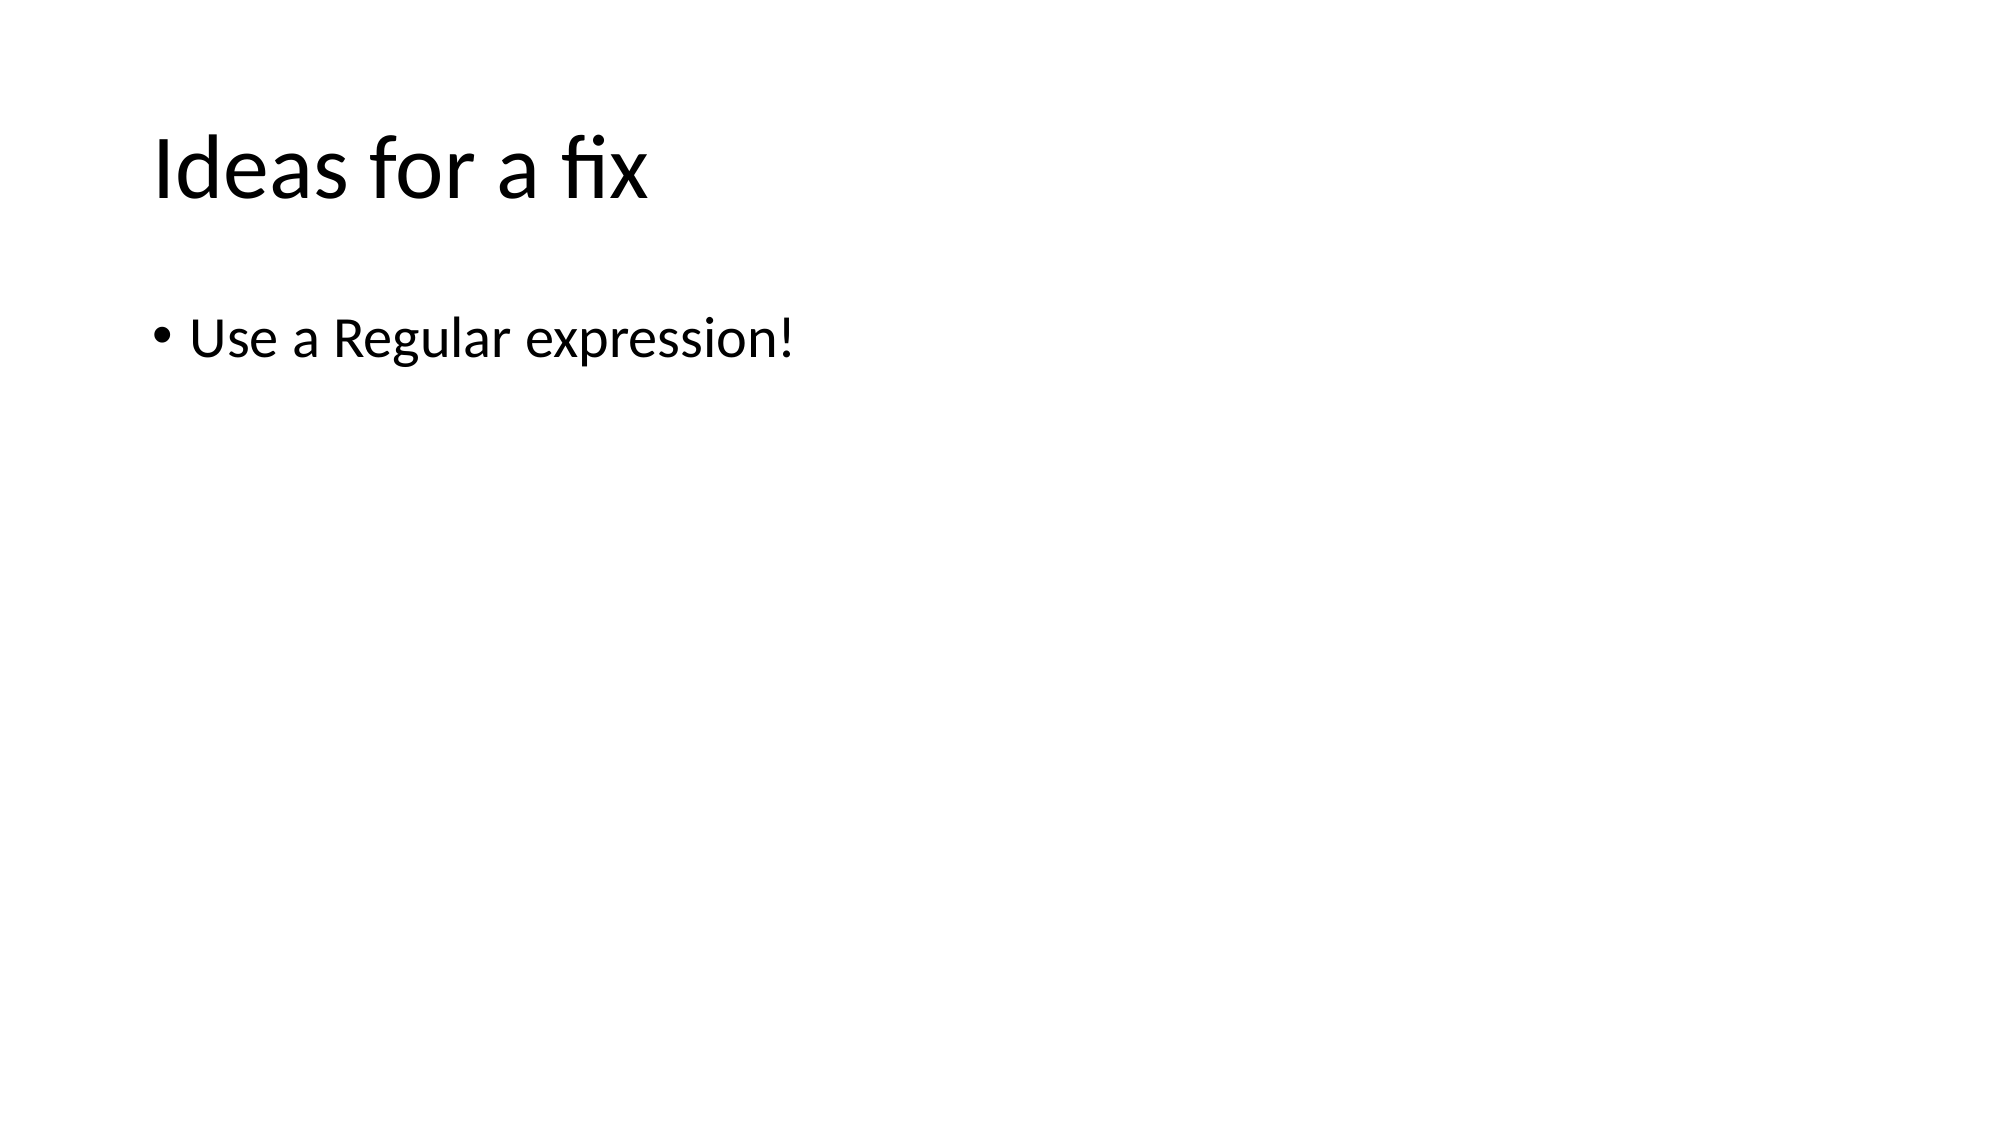

# Ideas for a fix
Use a Regular expression!